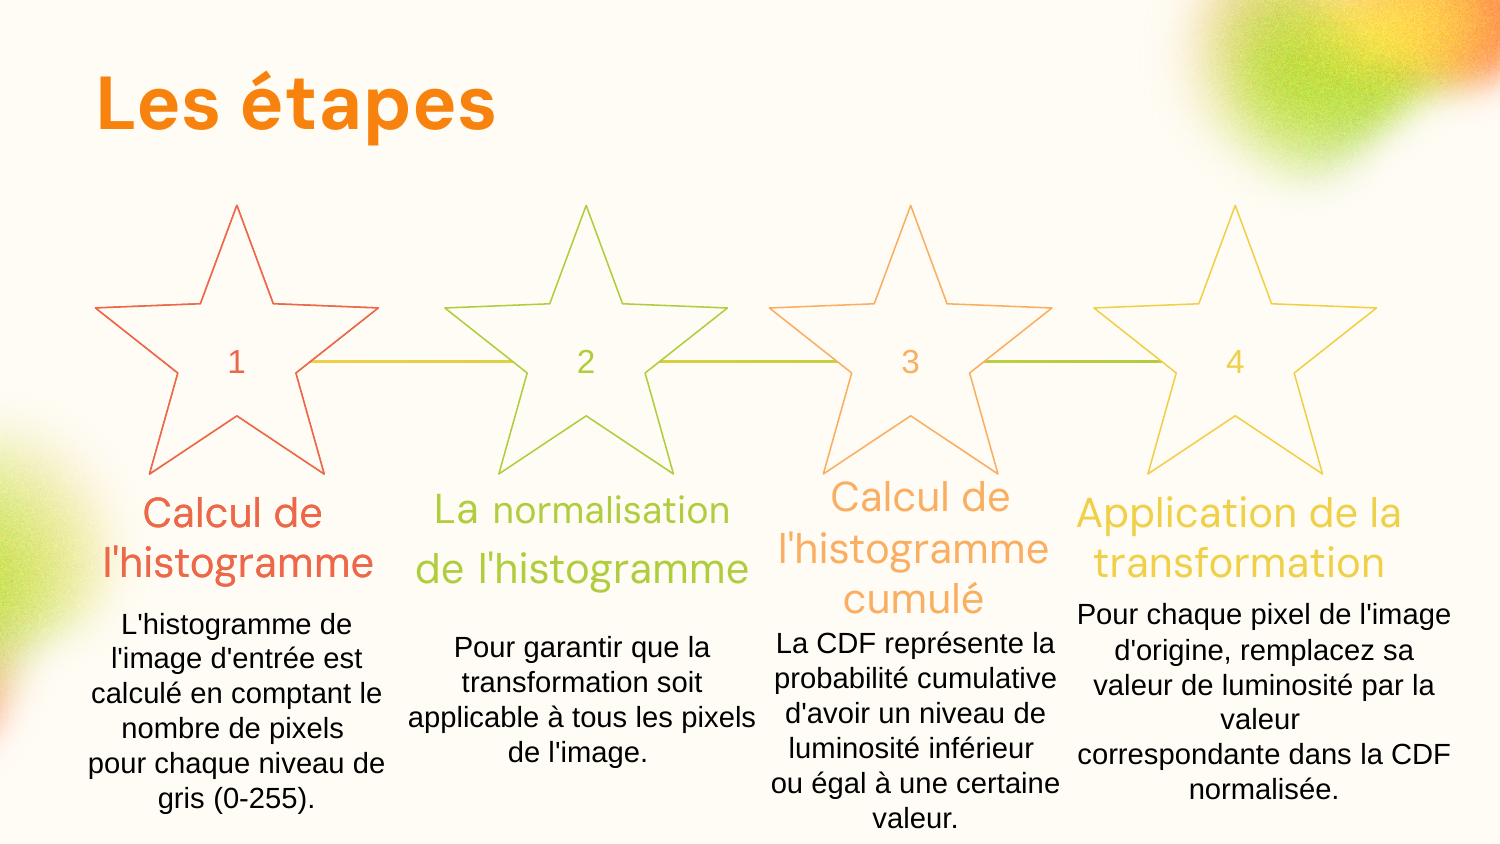

# Les étapes
1

1

2

3

4

 Calcul de l'histogramme
cumulé
La normalisation de l'histogramme
Calcul de
 l'histogramme
Application de la transformation
Calcul de
 l'histogramme
Pour chaque pixel de l'image d'origine, remplacez sa valeur de luminosité par la valeur
correspondante dans la CDF normalisée.
L'histogramme de l'image d'entrée est calculé en comptant le nombre de pixels
pour chaque niveau de gris (0-255).
La CDF représente la probabilité cumulative d'avoir un niveau de luminosité inférieur
ou égal à une certaine valeur.
Pour garantir que la transformation soit applicable à tous les pixels de l'image.